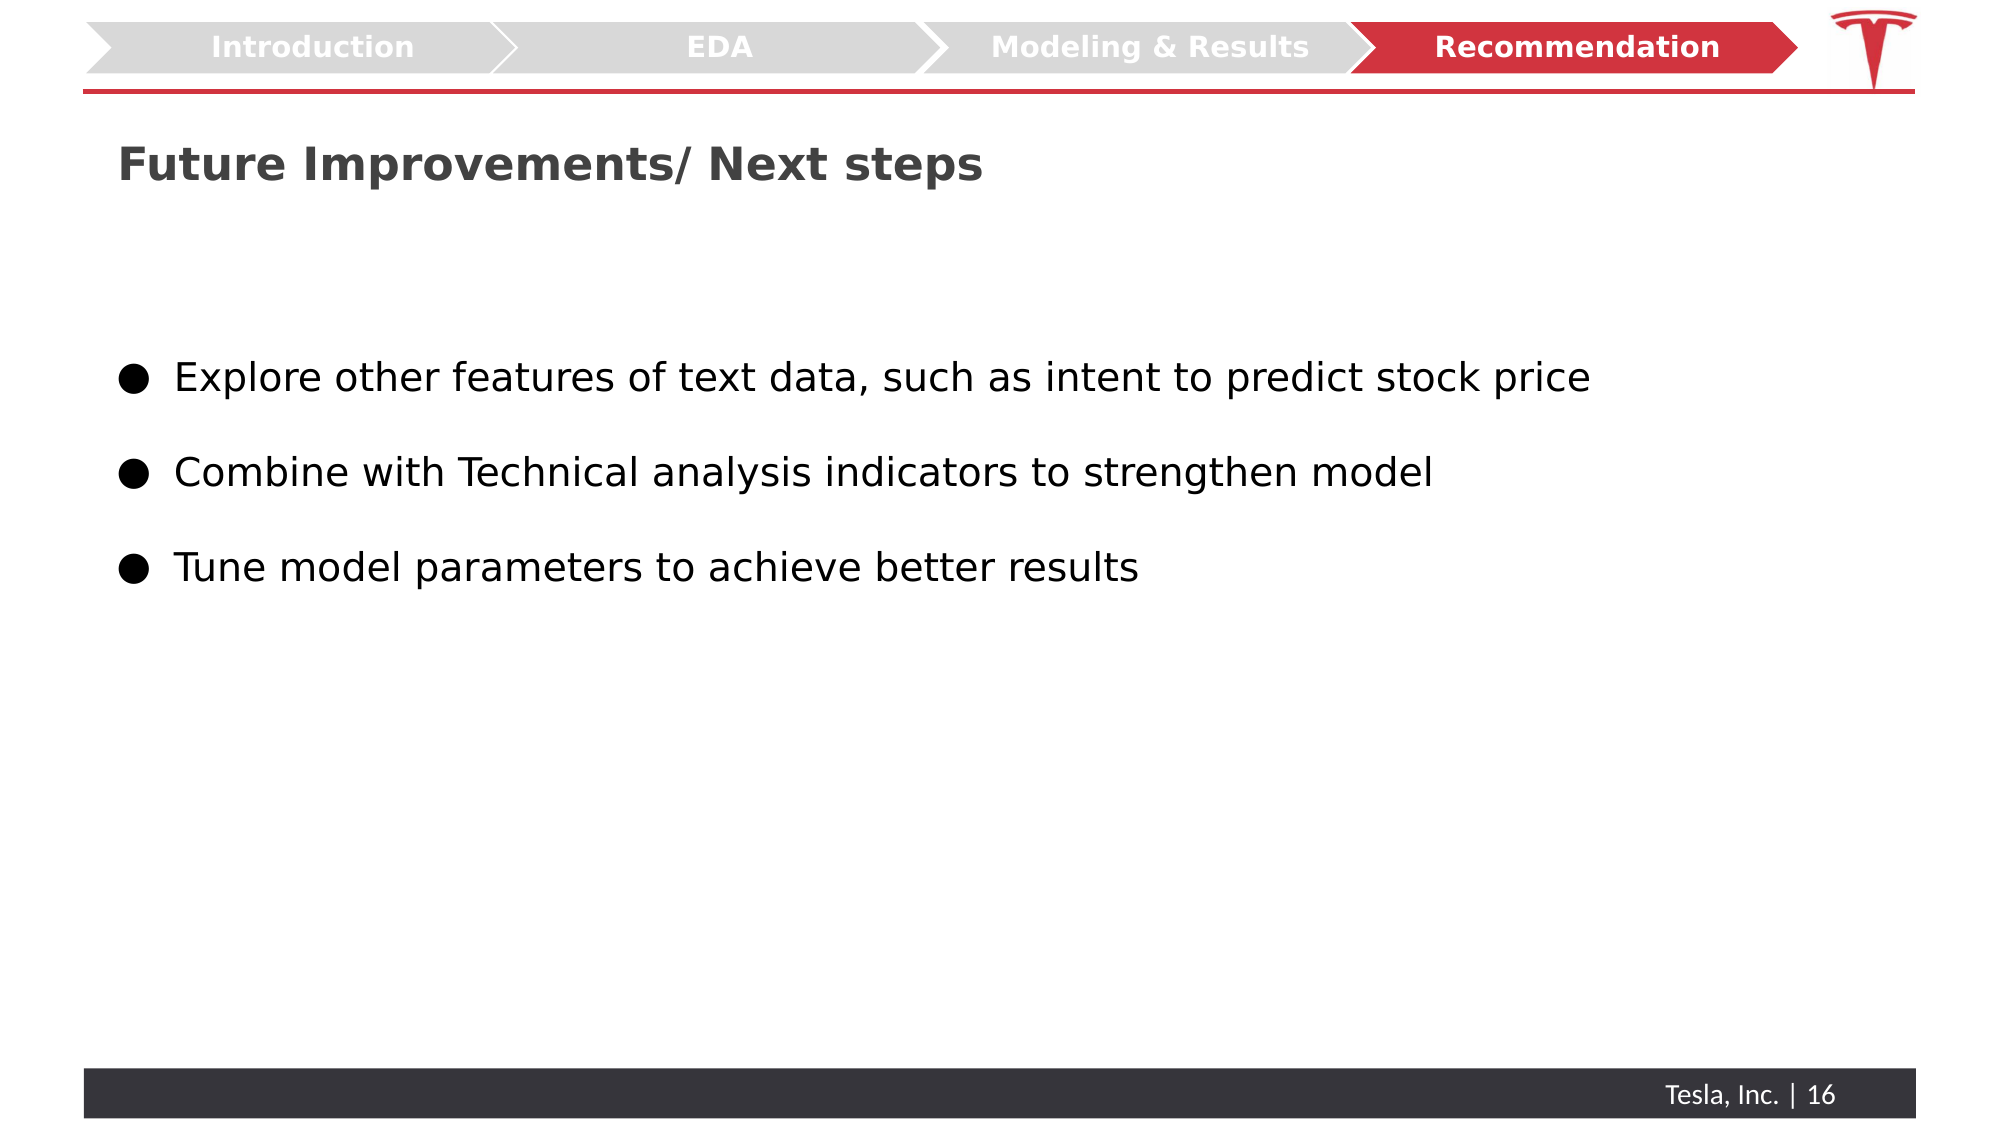

Introduction

EDA

Modeling & Results

Recommendation
Future Improvements/ Next steps
Explore other features of text data, such as intent to predict stock price
Combine with Technical analysis indicators to strengthen model
Tune model parameters to achieve better results
                                                                                                                                                                                                                                                 Tesla, Inc. | 16